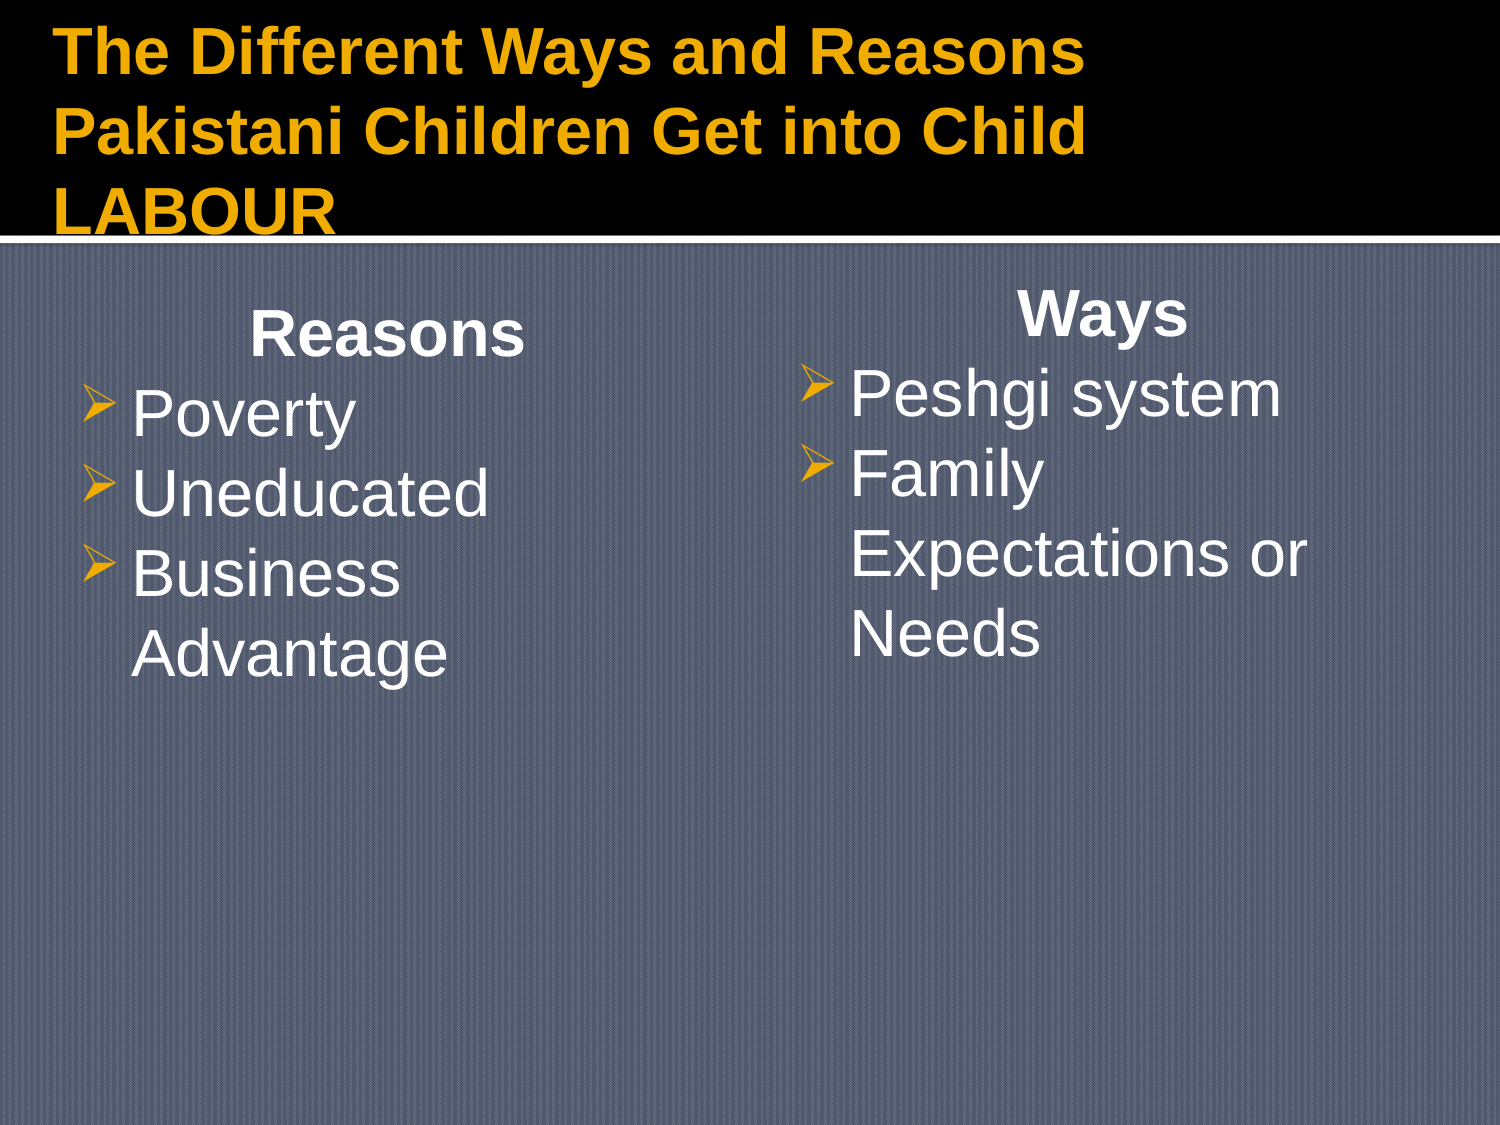

# The Different Ways and Reasons Pakistani Children Get into Child LABOUR
Ways
Peshgi system
Family Expectations or Needs

Reasons
Poverty
Uneducated
Business Advantage